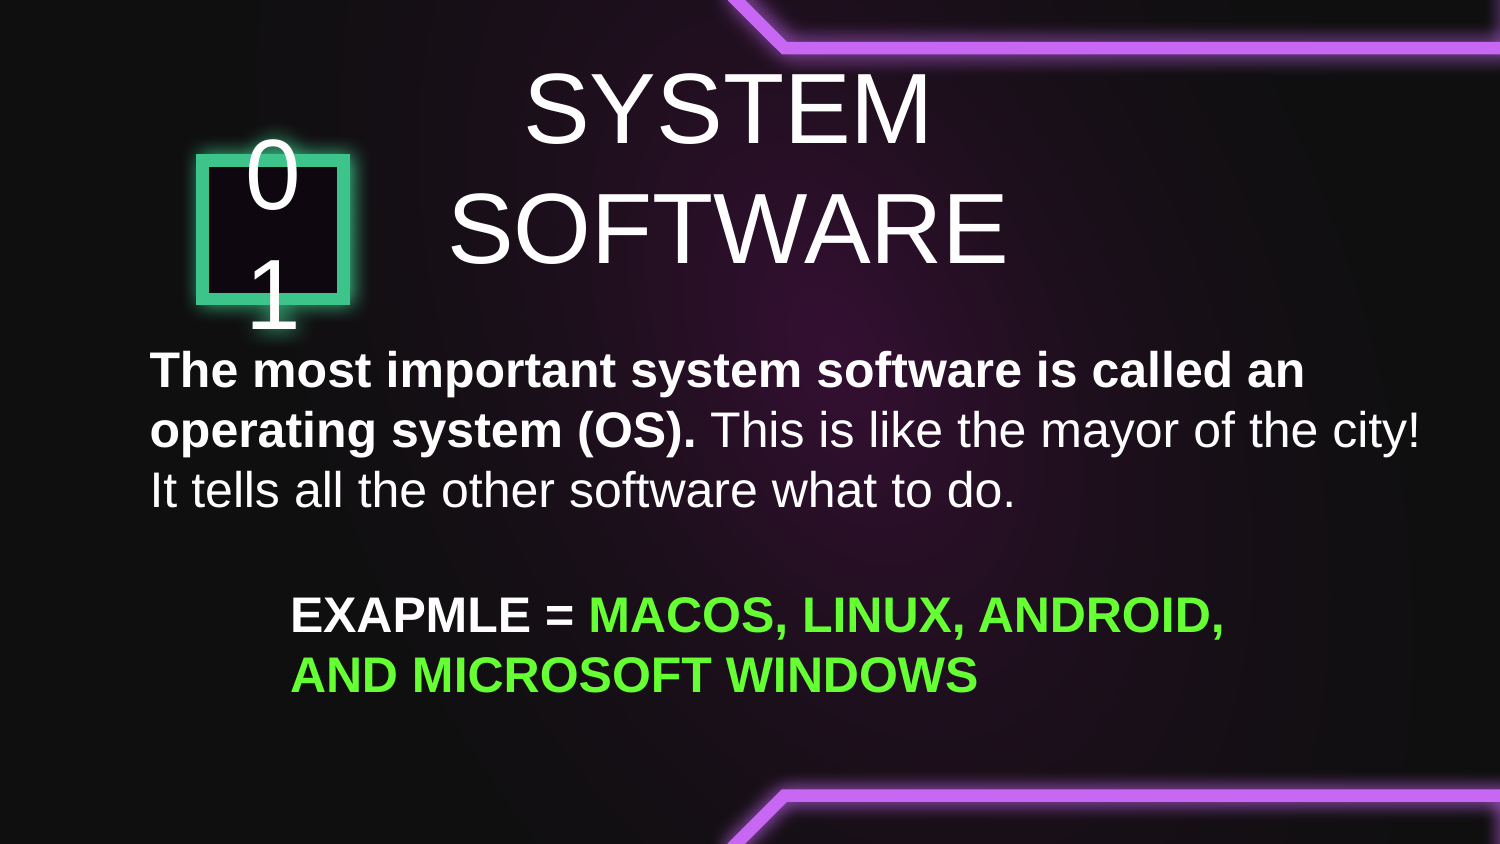

01
# SYSTEM SOFTWARE
The most important system software is called an operating system (OS). This is like the mayor of the city! It tells all the other software what to do.
EXAPMLE = MACOS, LINUX, ANDROID, AND MICROSOFT WINDOWS